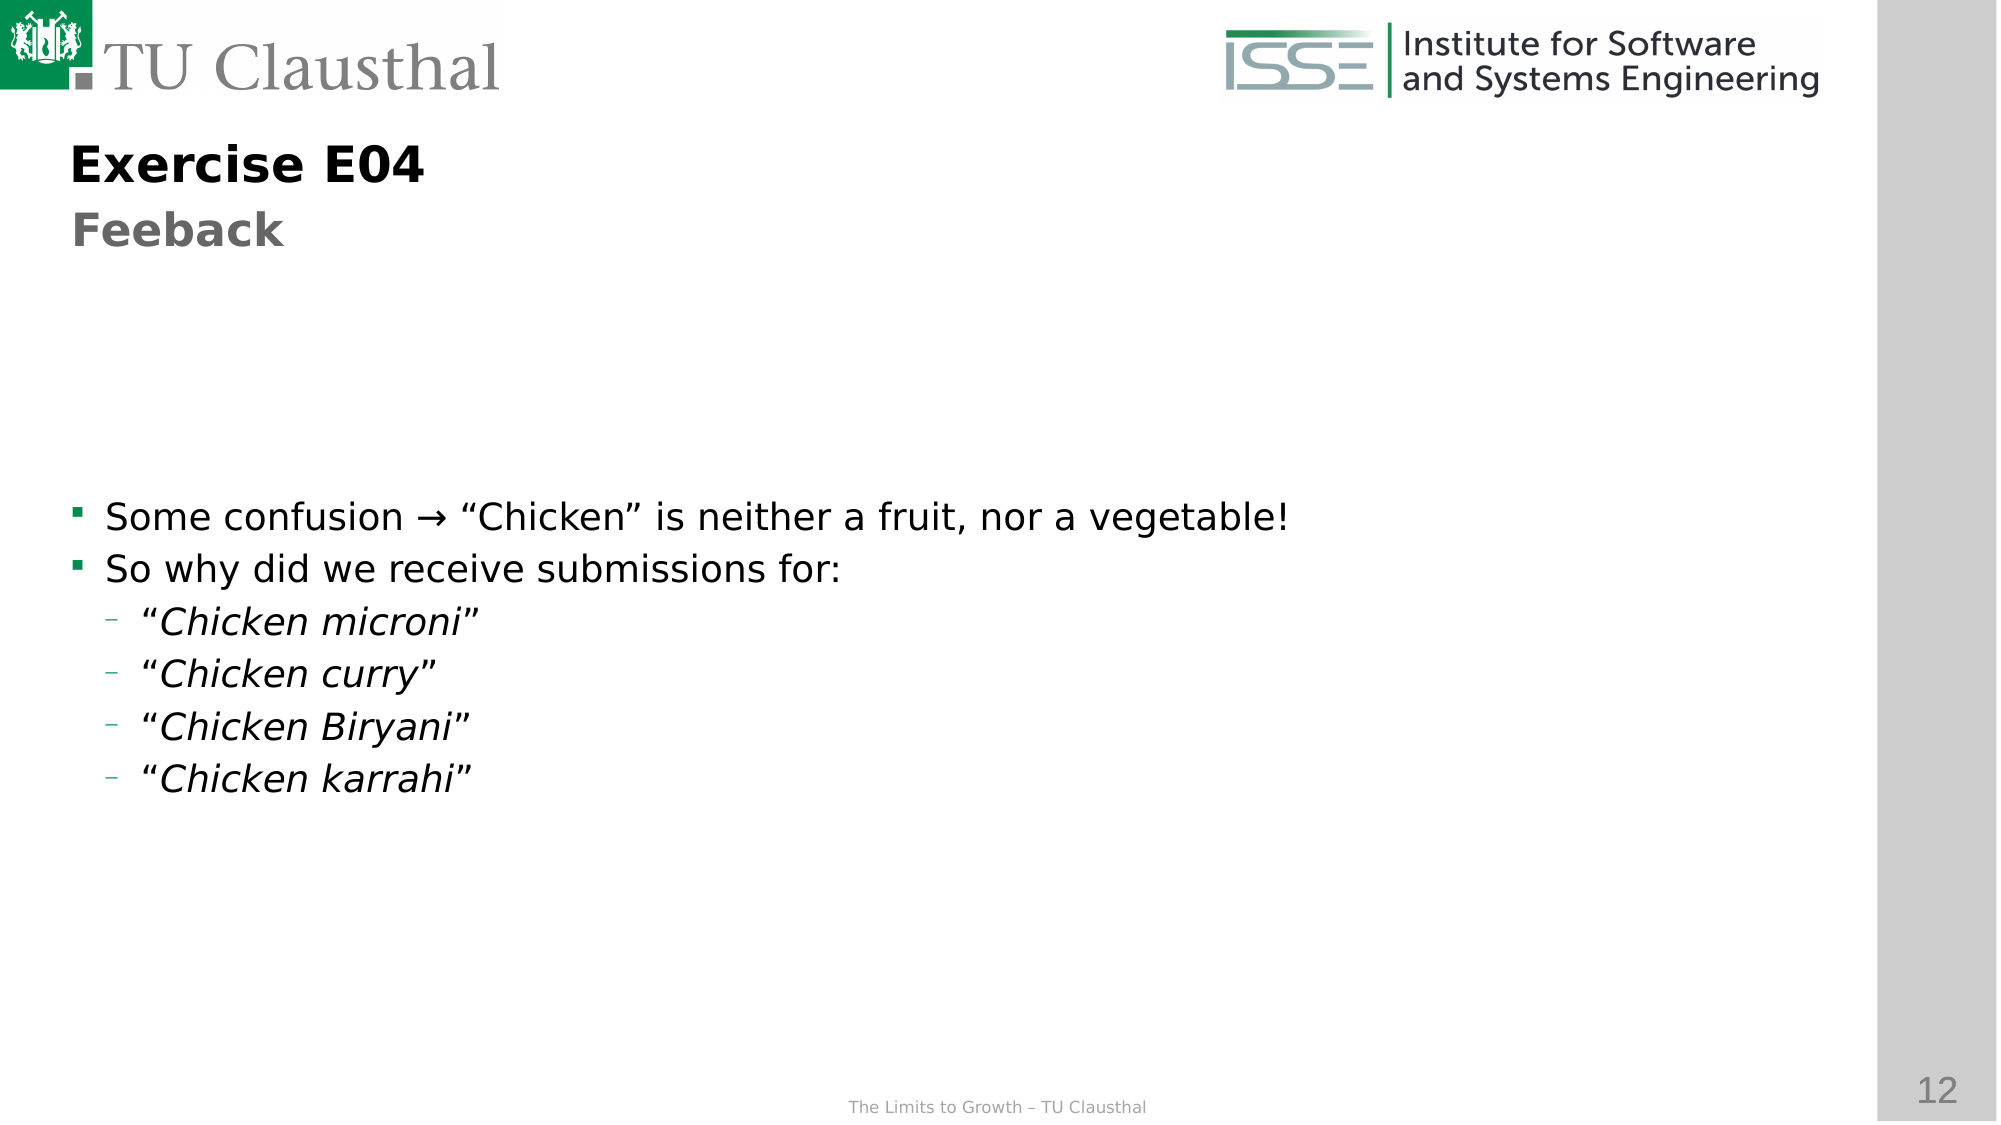

Exercise E04
Feeback

Some confusion → “Chicken” is neither a fruit, nor a vegetable!
So why did we receive submissions for:
“Chicken microni”
“Chicken curry”
“Chicken Biryani”
“Chicken karrahi”